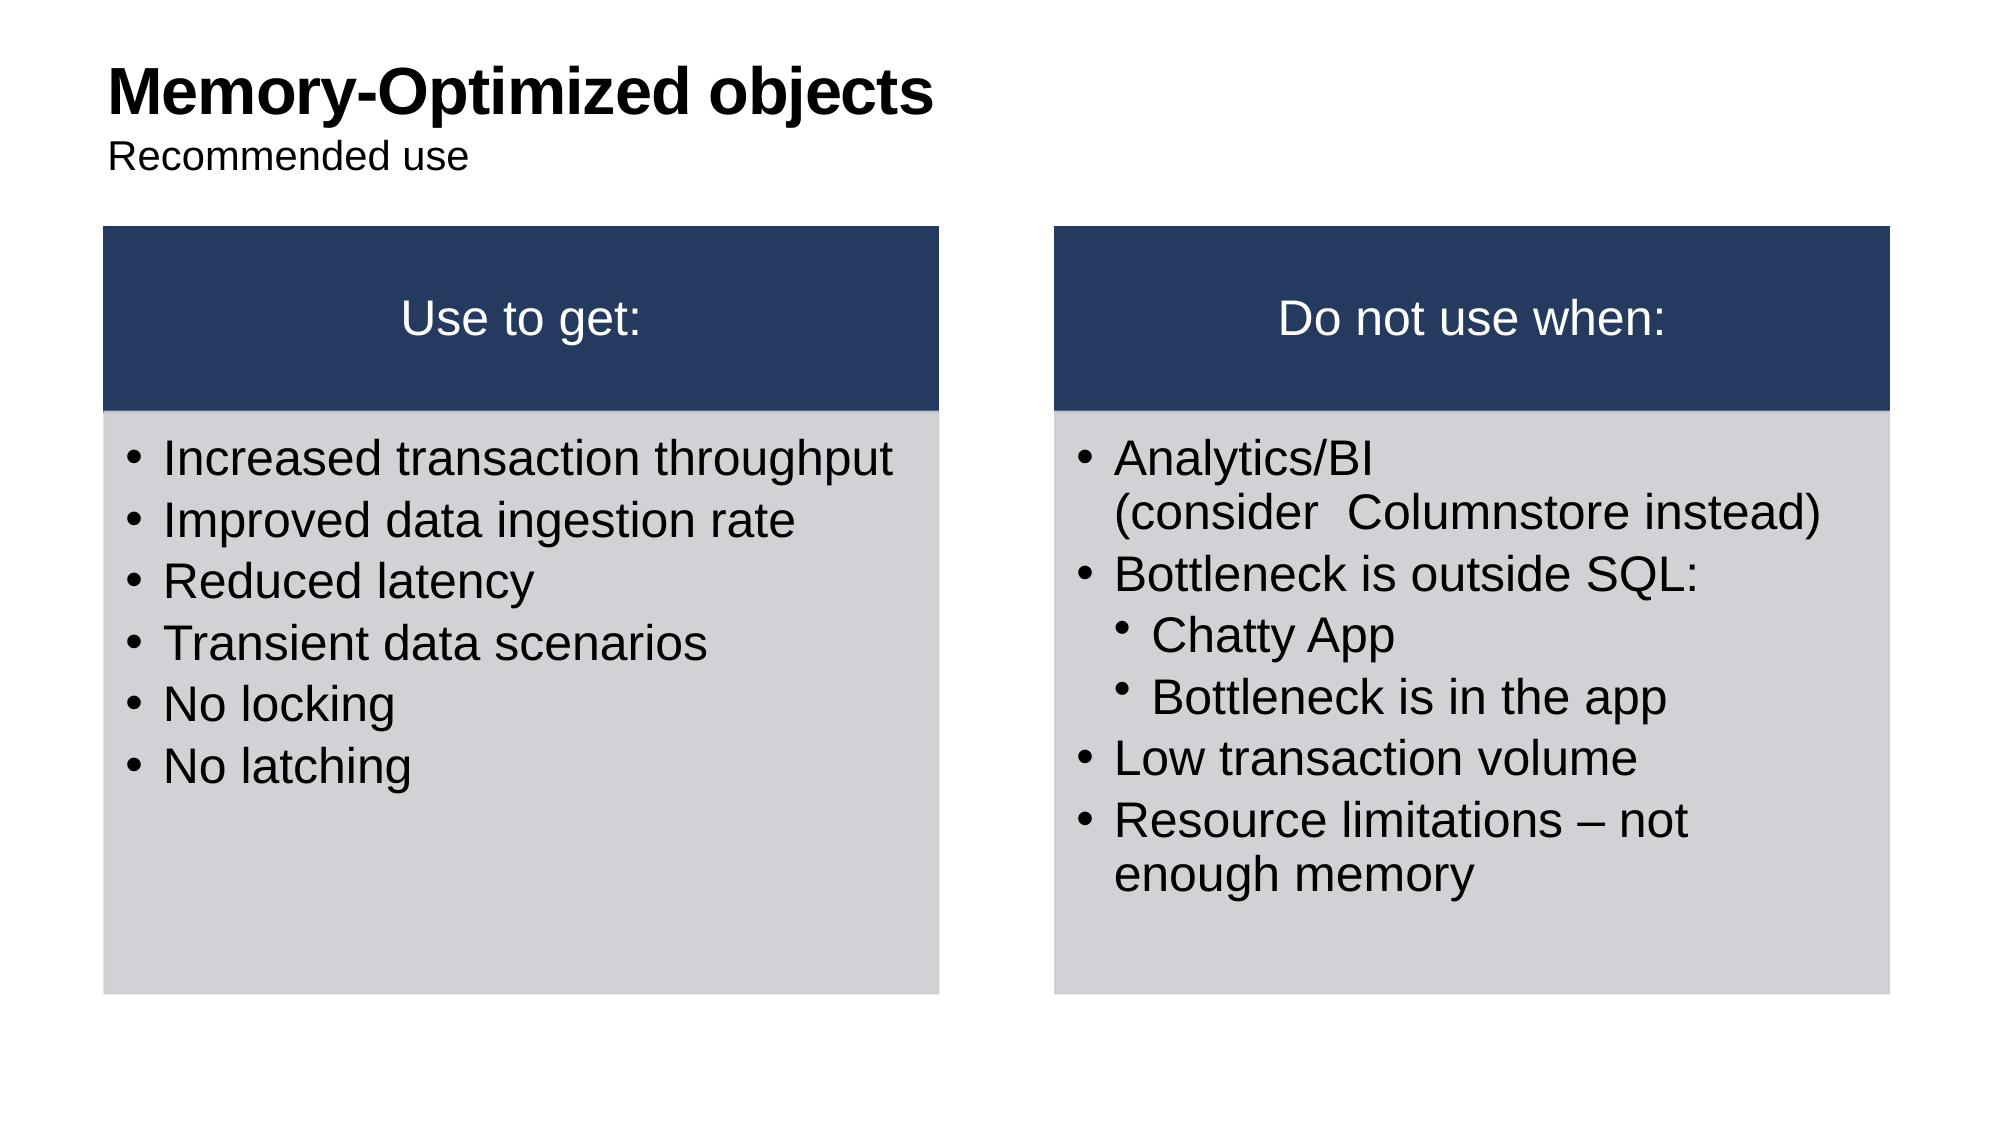

# Memory-Optimized objects
Recommended use
Use to get:
Increased transaction throughput
Improved data ingestion rate
Reduced latency
Transient data scenarios
No locking
No latching
Do not use when:
Analytics/BI
(consider  Columnstore instead)
Bottleneck is outside SQL:
Chatty App
Bottleneck is in the app
Low transaction volume
Resource limitations – not enough memory